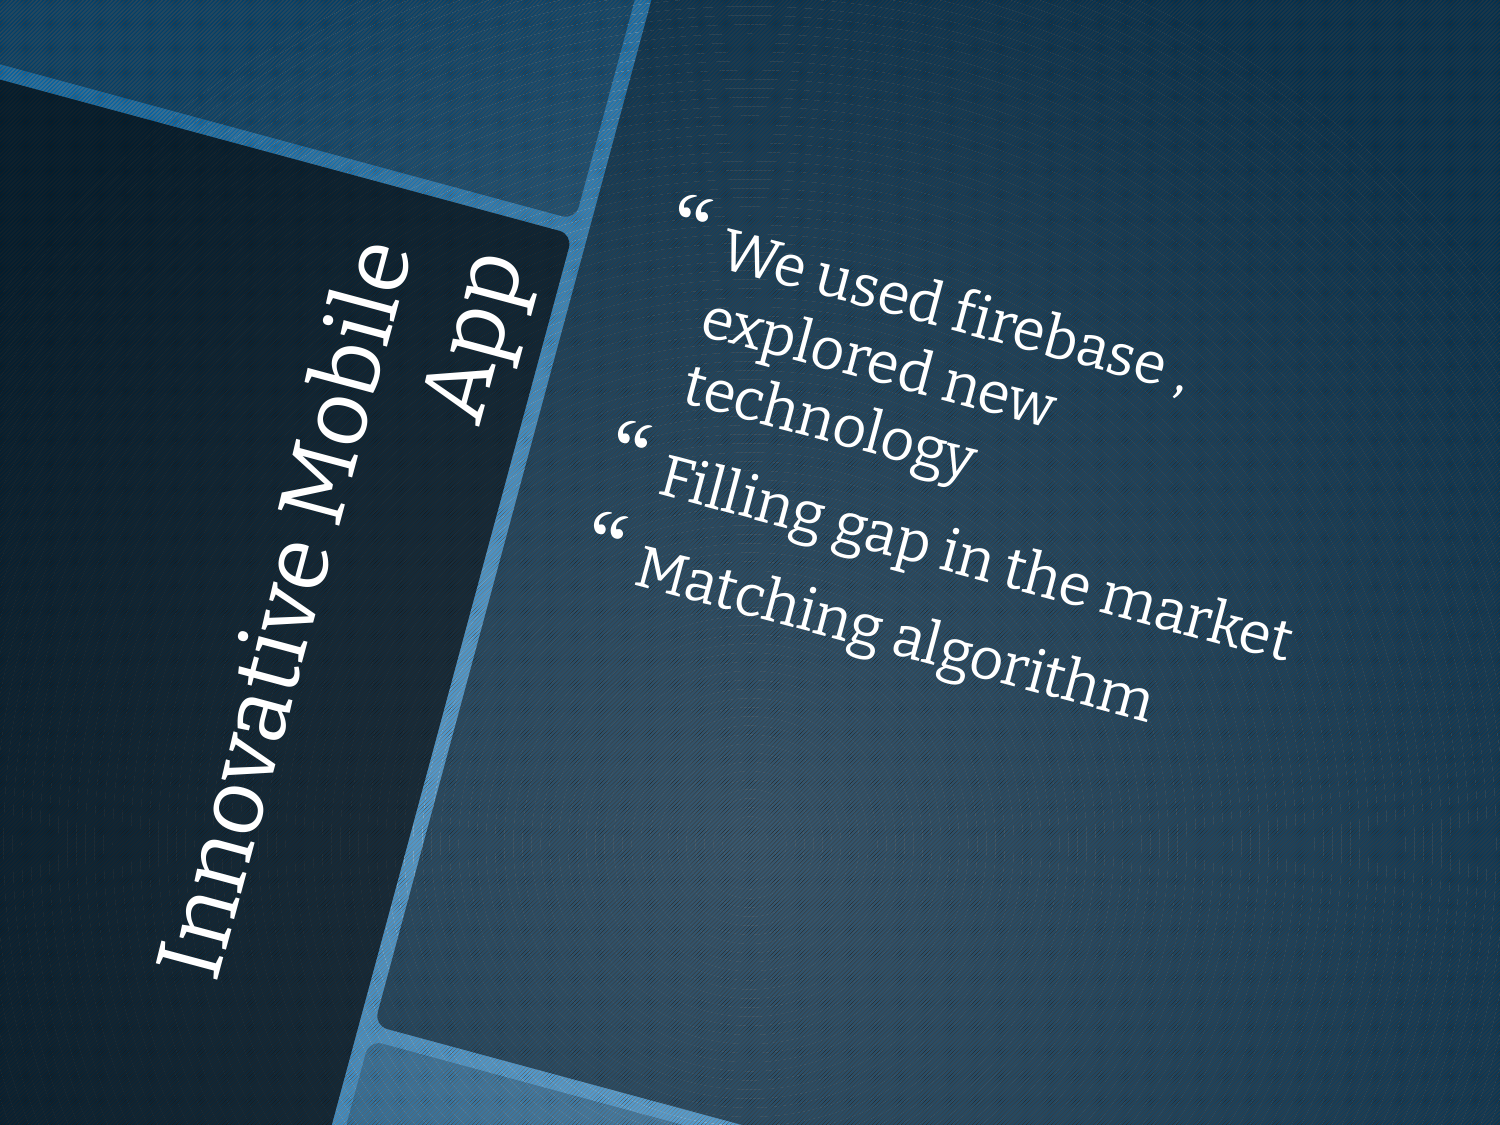

We used firebase , explored new technology
Filling gap in the market
Matching algorithm

# Innovative Mobile  App